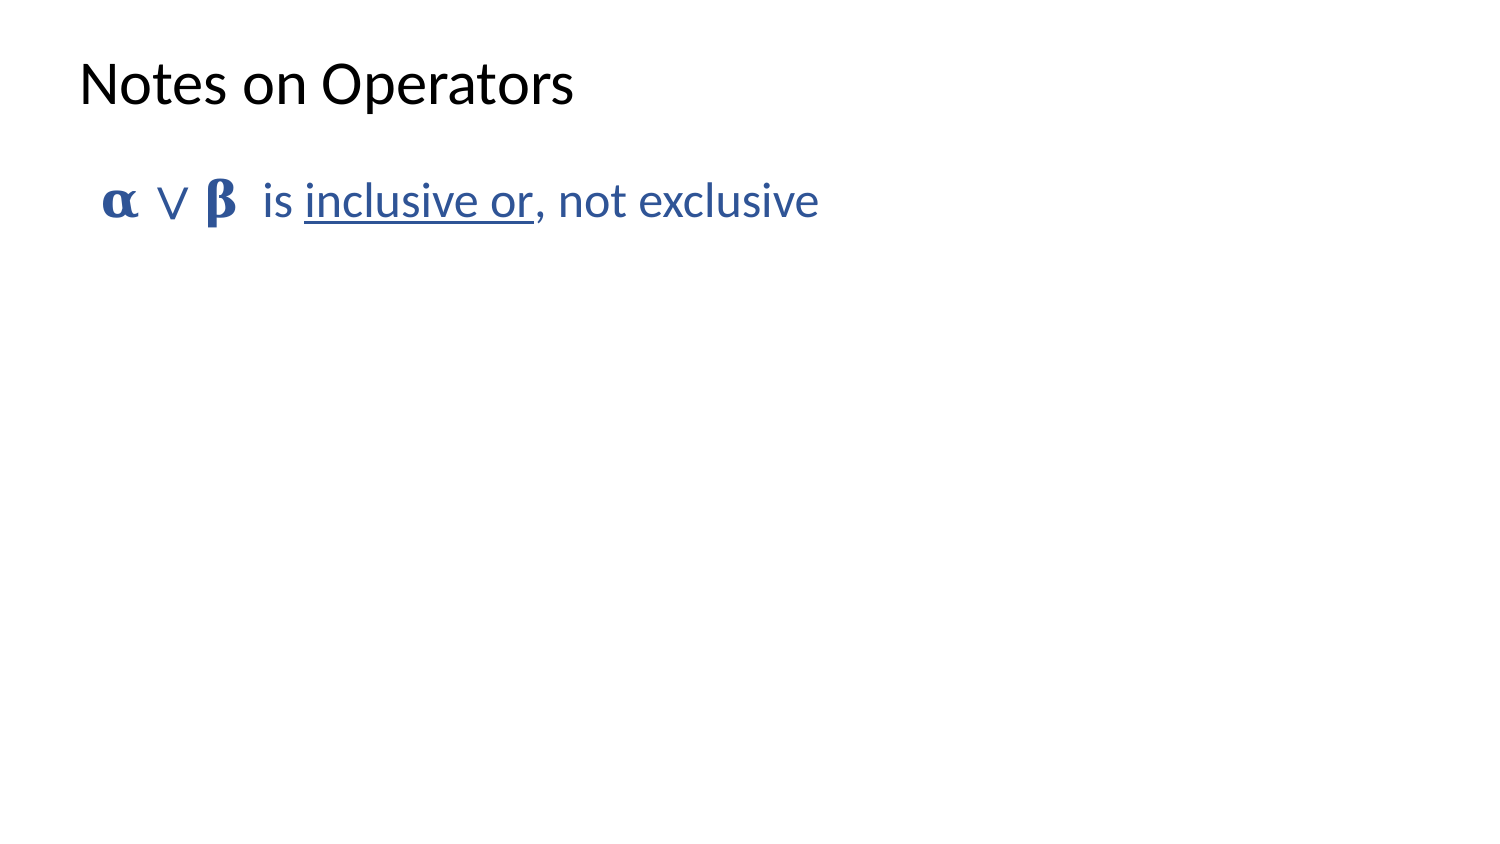

# Notes on Operators
𝛂 ∨ 𝛃  is inclusive or, not exclusive